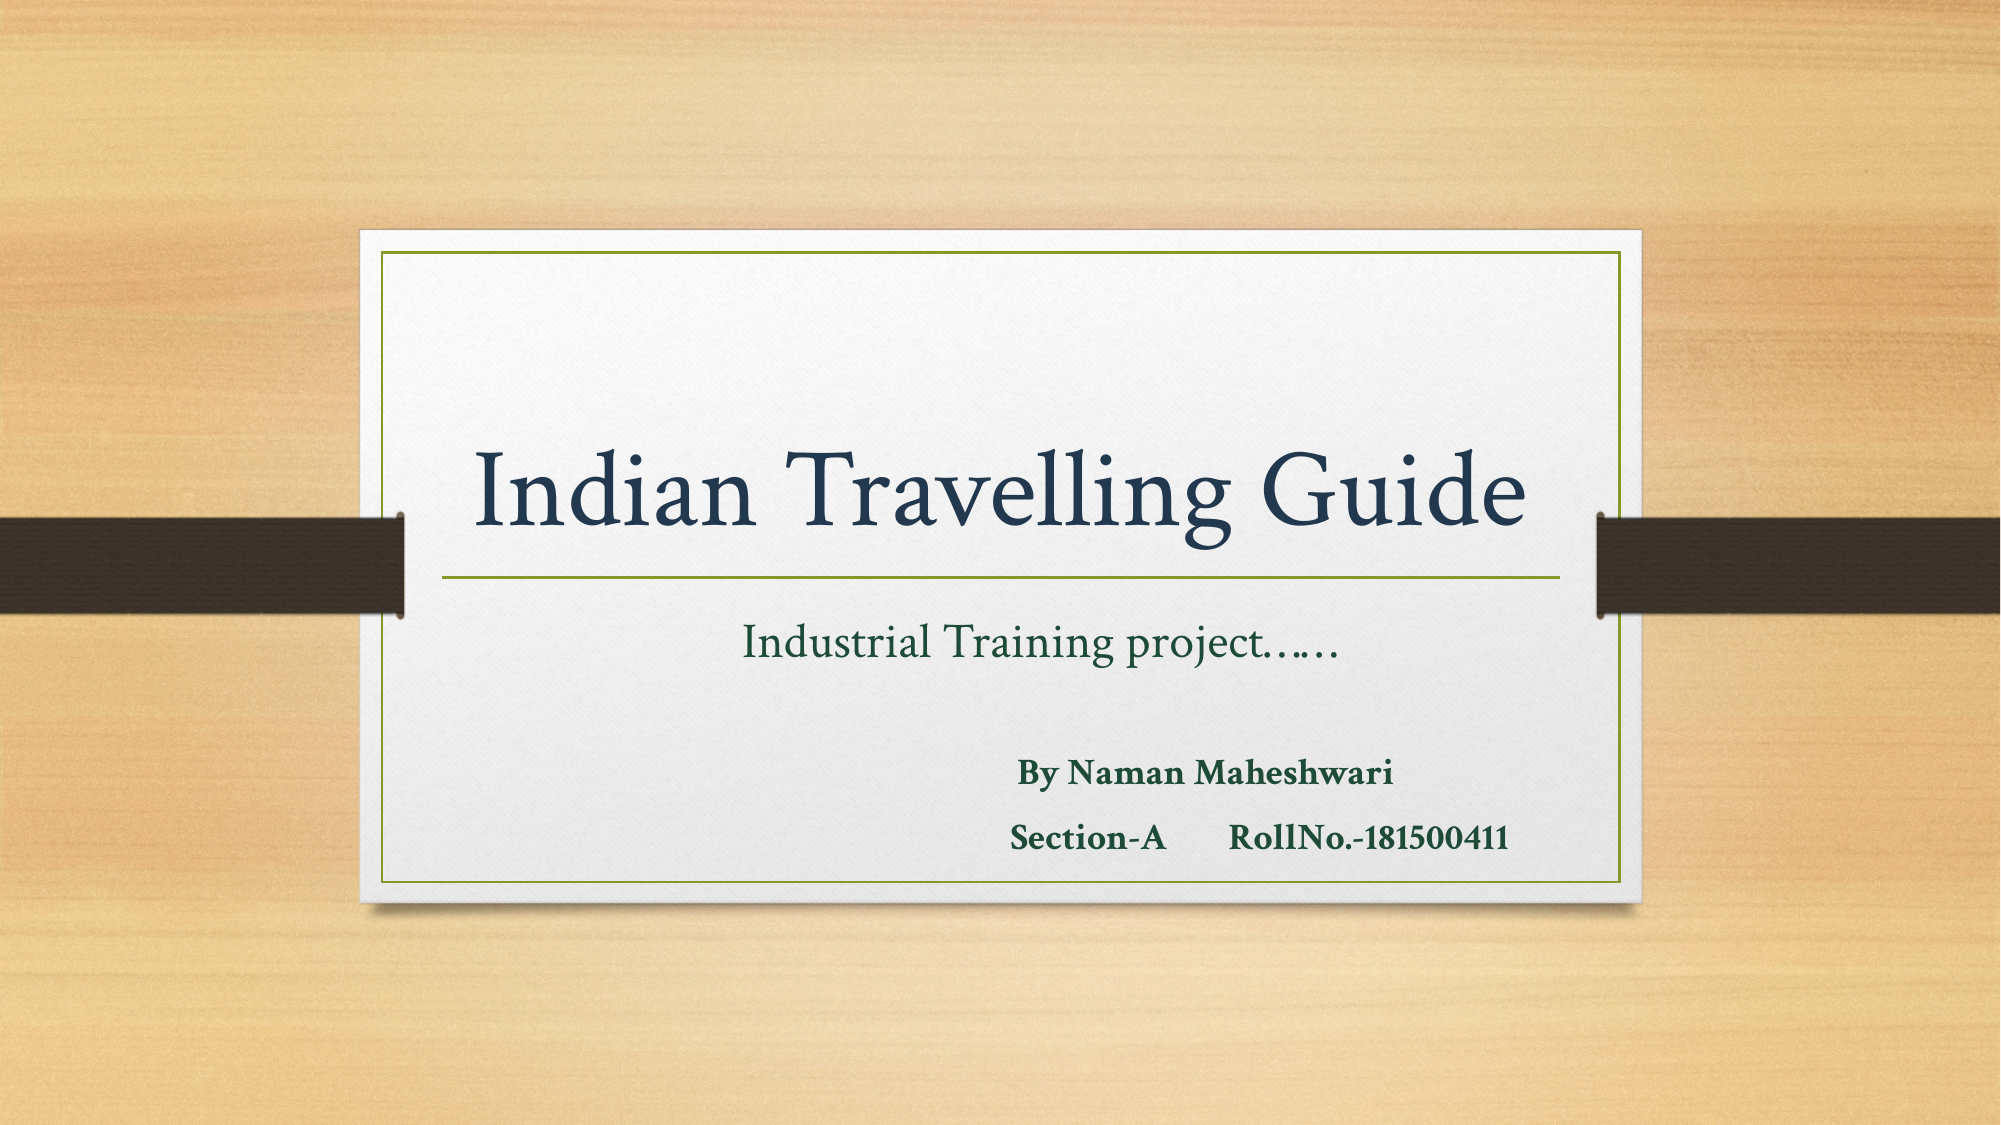

# Indian Travelling Guide
       Industrial Training project……

                                                     By Naman Maheshwari
                                                                   Section-A        RollNo.-181500411